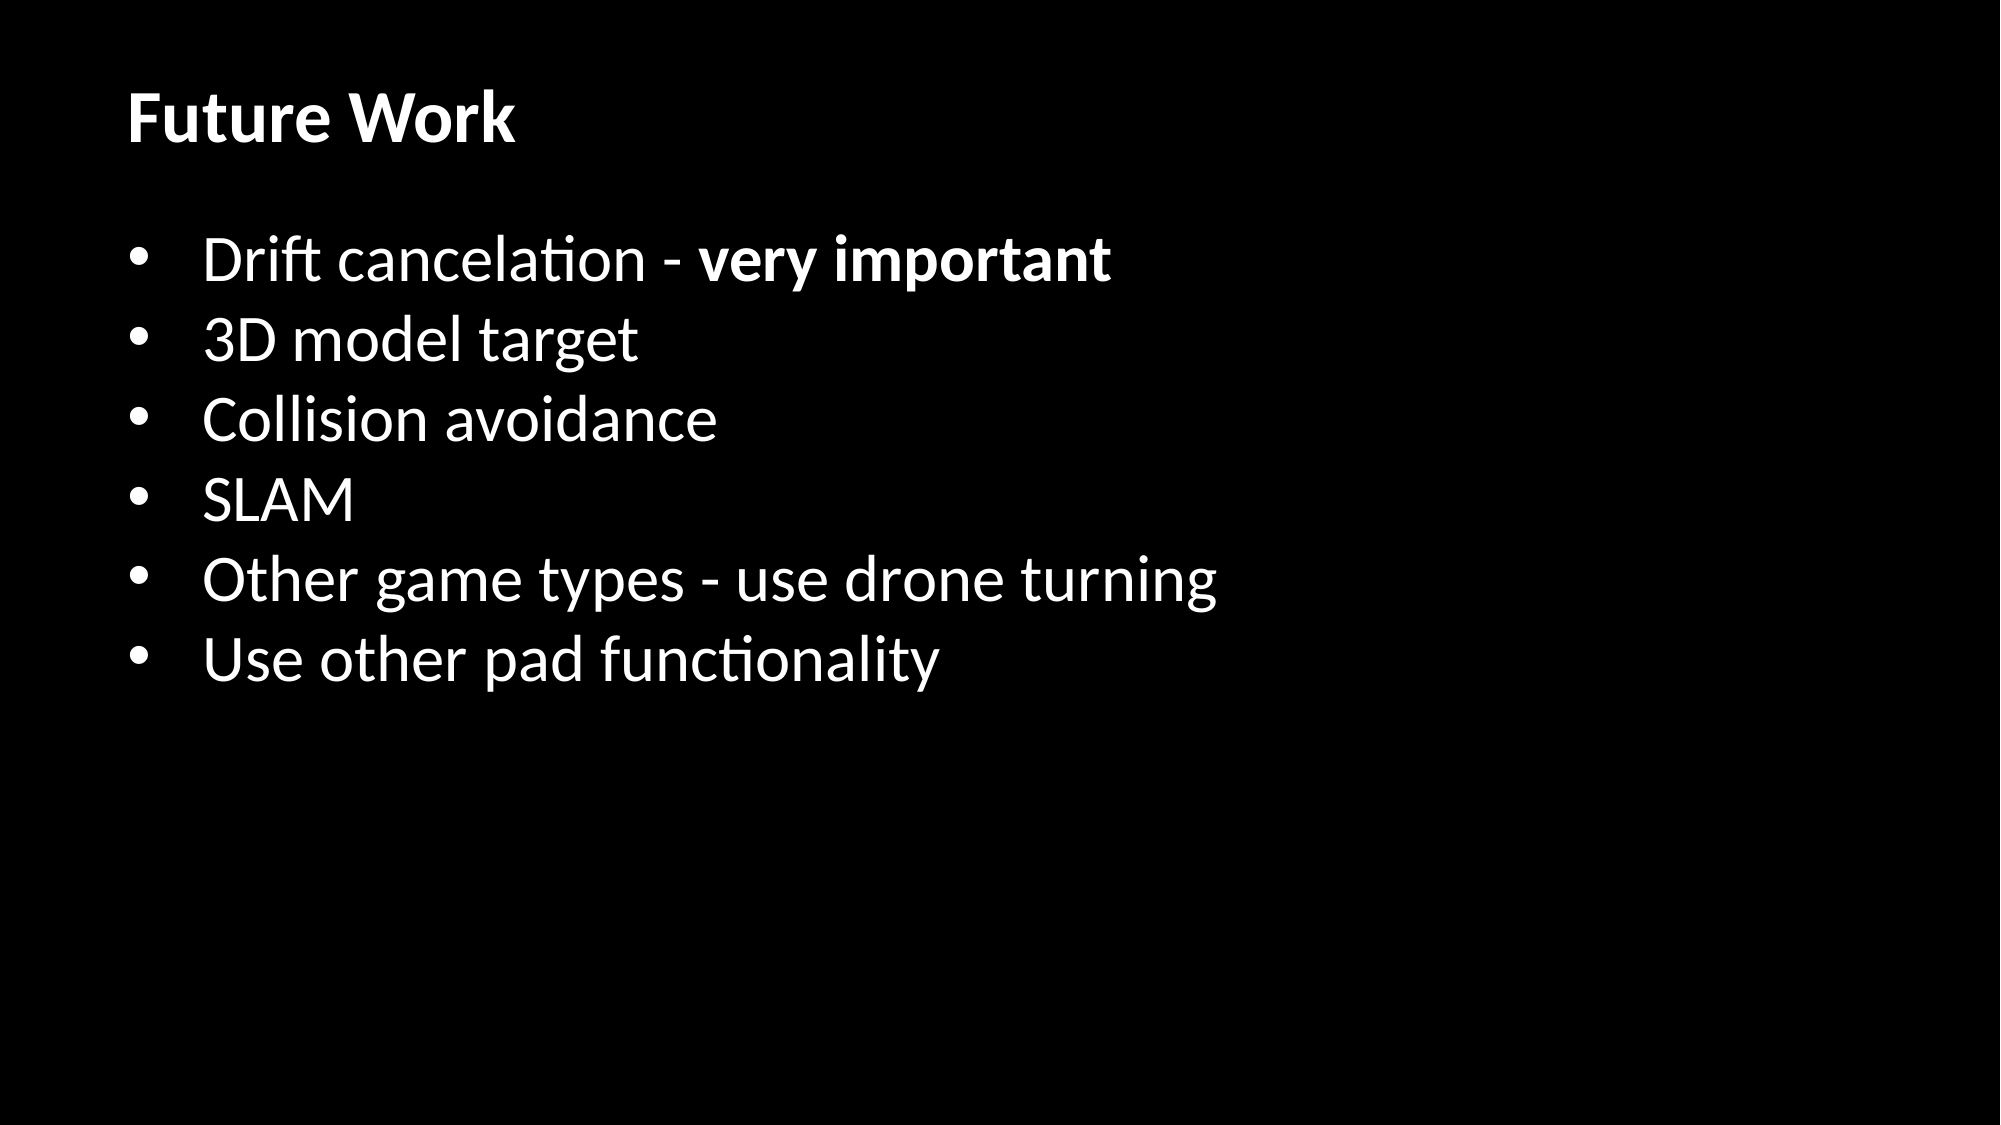

Future Work
Drift cancelation - very important
3D model target
Collision avoidance
SLAM
Other game types - use drone turning
Use other pad functionality